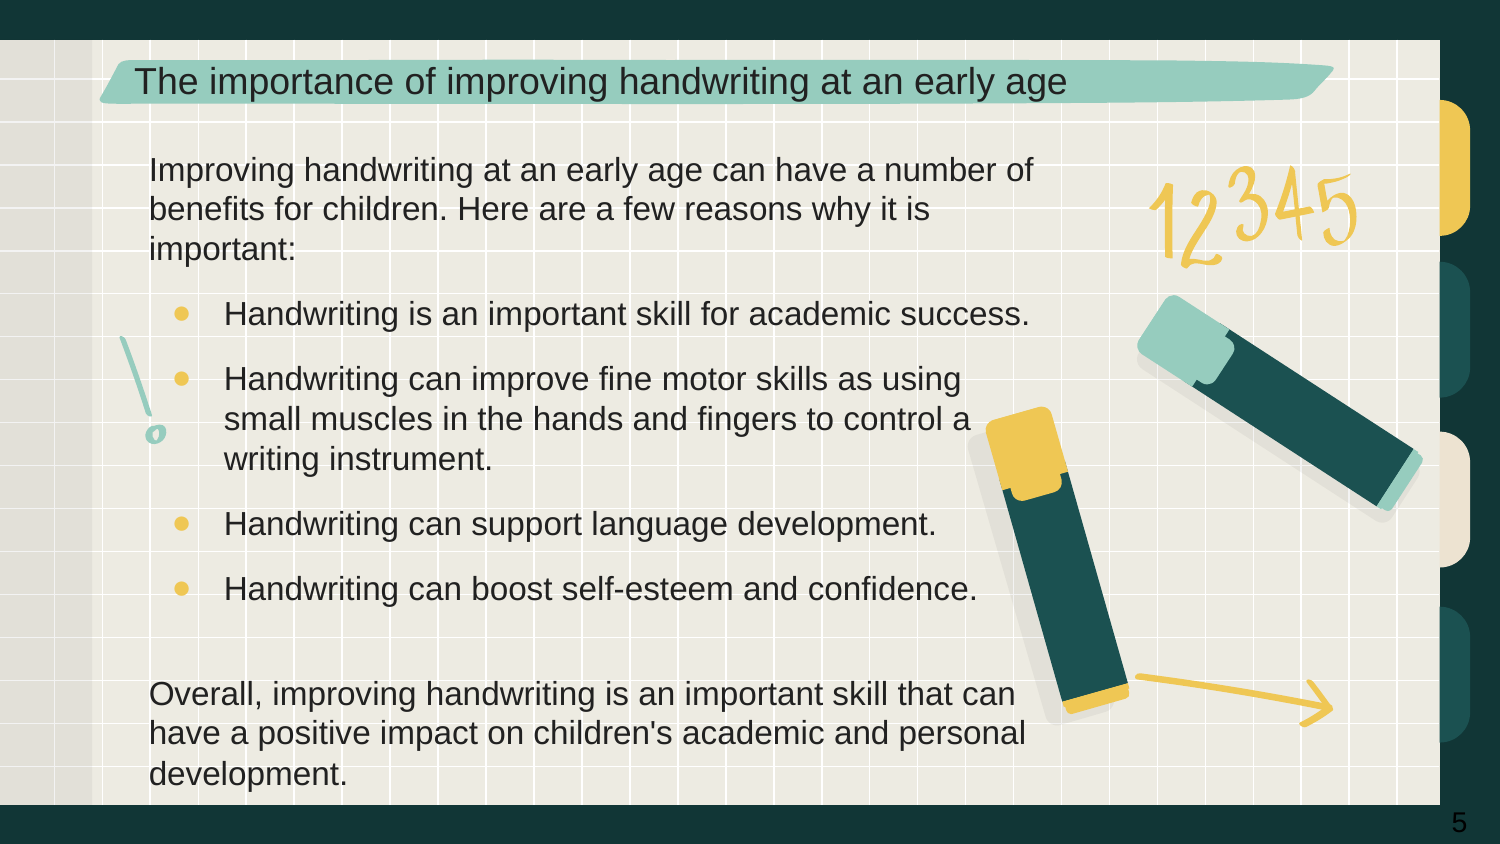

# The importance of improving handwriting at an early age
Improving handwriting at an early age can have a number of benefits for children. Here are a few reasons why it is important:
Handwriting is an important skill for academic success.
Handwriting can improve fine motor skills as using small muscles in the hands and fingers to control a writing instrument.
Handwriting can support language development.
Handwriting can boost self-esteem and confidence.

Overall, improving handwriting is an important skill that can have a positive impact on children's academic and personal development.

5